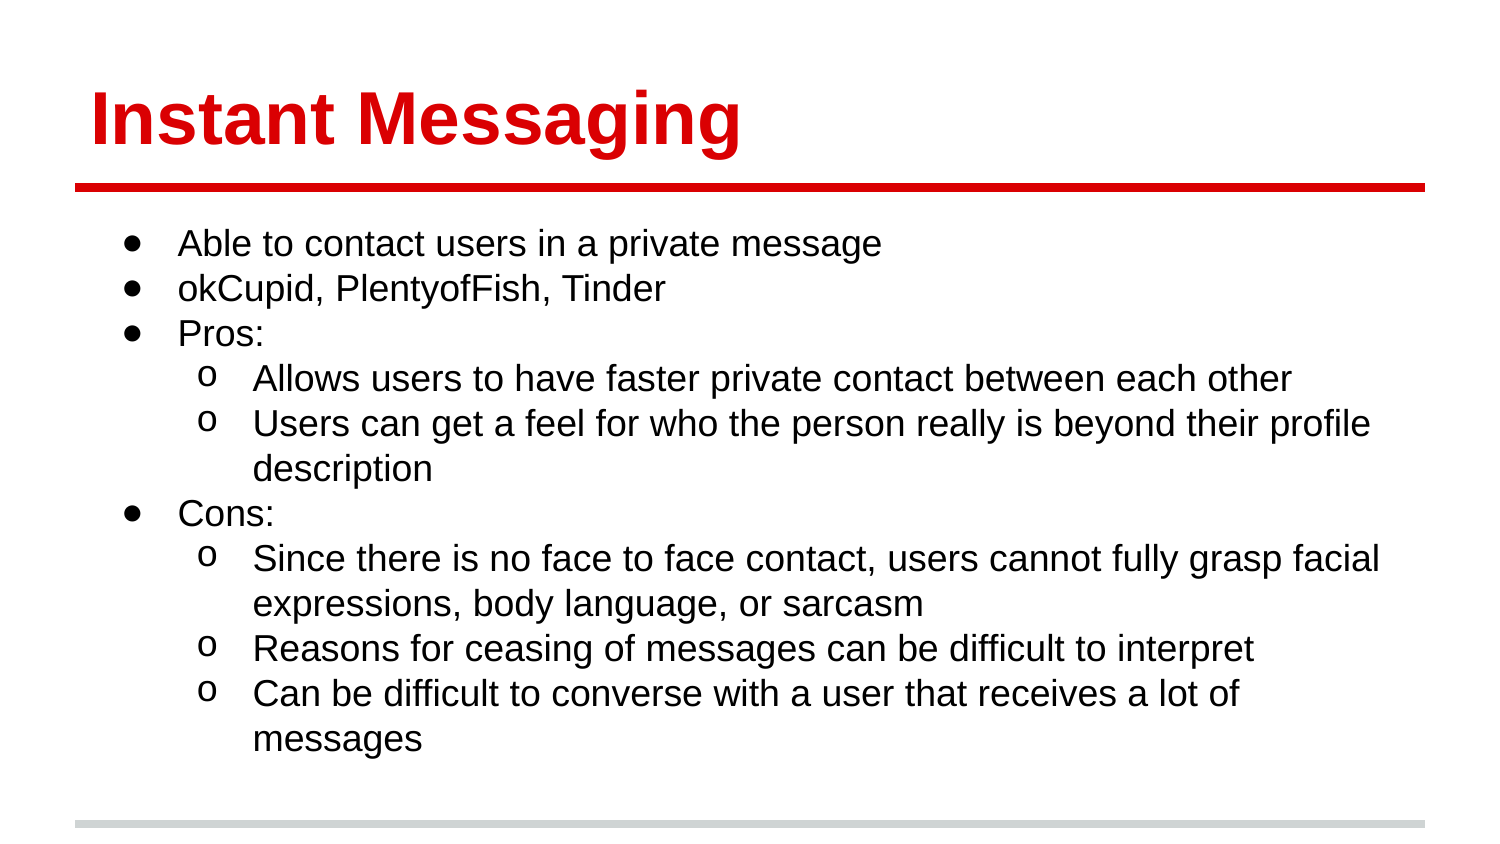

# Instant Messaging
Able to contact users in a private message
okCupid, PlentyofFish, Tinder
Pros:
Allows users to have faster private contact between each other
Users can get a feel for who the person really is beyond their profile description
Cons:
Since there is no face to face contact, users cannot fully grasp facial expressions, body language, or sarcasm
Reasons for ceasing of messages can be difficult to interpret
Can be difficult to converse with a user that receives a lot of messages